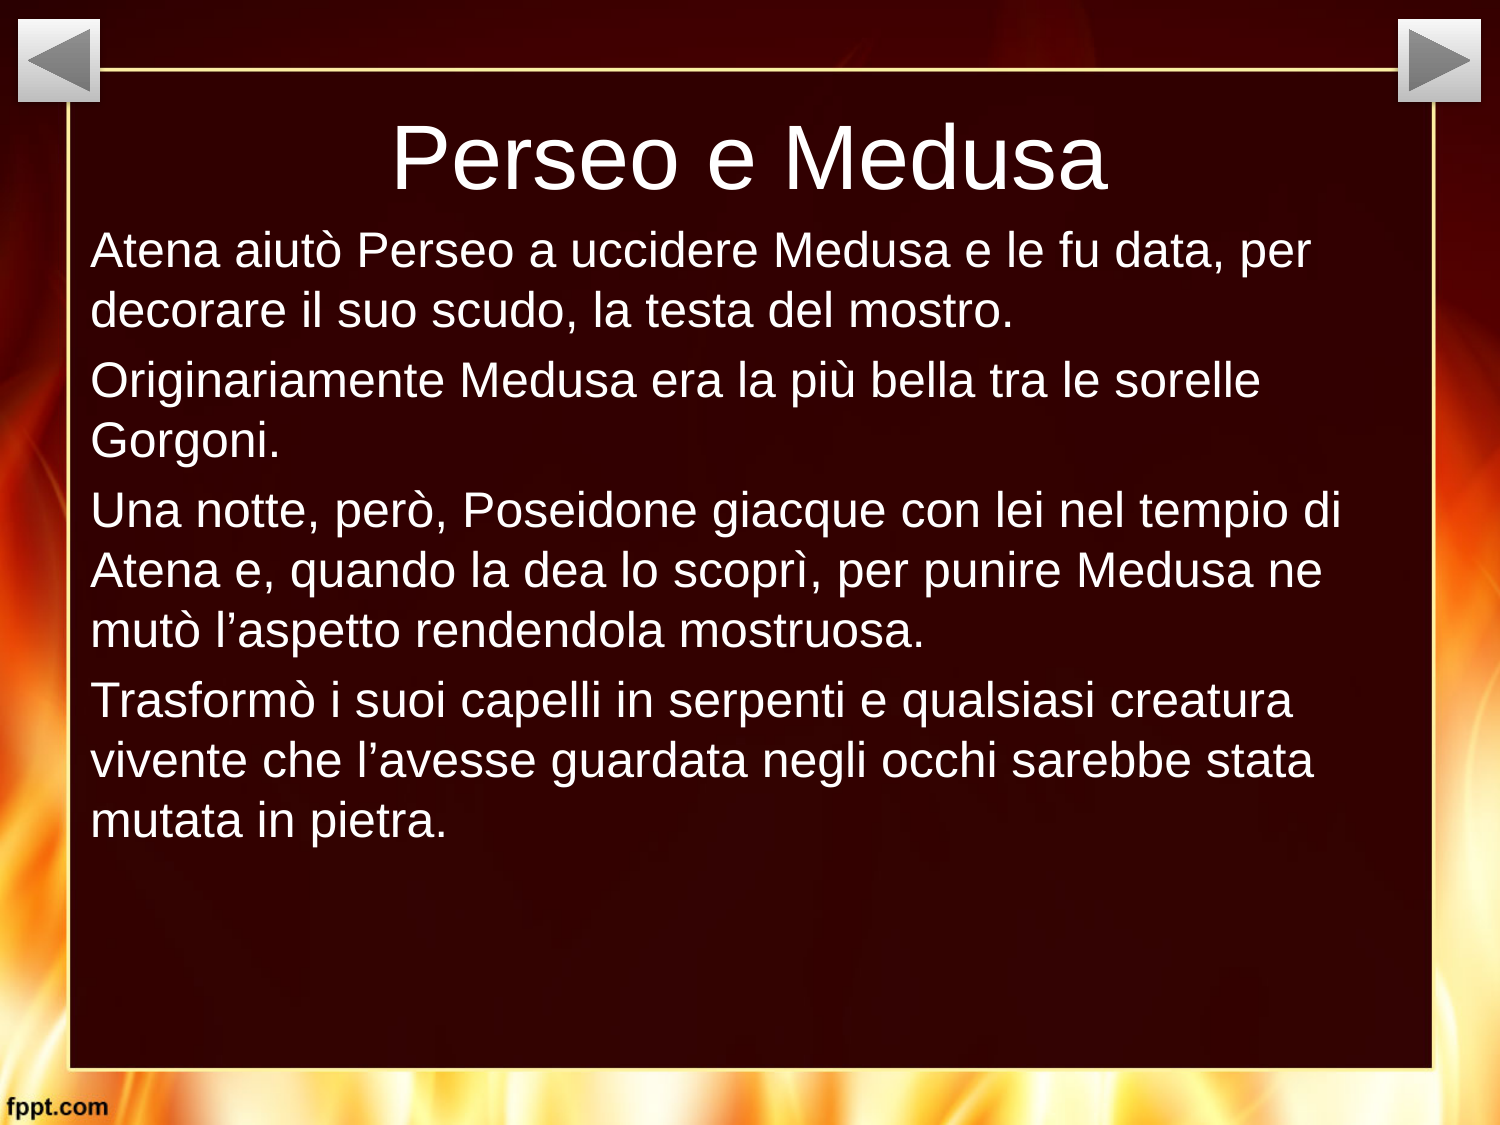

Perseo e Medusa
Atena aiutò Perseo a uccidere Medusa e le fu data, per decorare il suo scudo, la testa del mostro.
Originariamente Medusa era la più bella tra le sorelle Gorgoni.
Una notte, però, Poseidone giacque con lei nel tempio di Atena e, quando la dea lo scoprì, per punire Medusa ne mutò l’aspetto rendendola mostruosa.
Trasformò i suoi capelli in serpenti e qualsiasi creatura vivente che l’avesse guardata negli occhi sarebbe stata mutata in pietra.